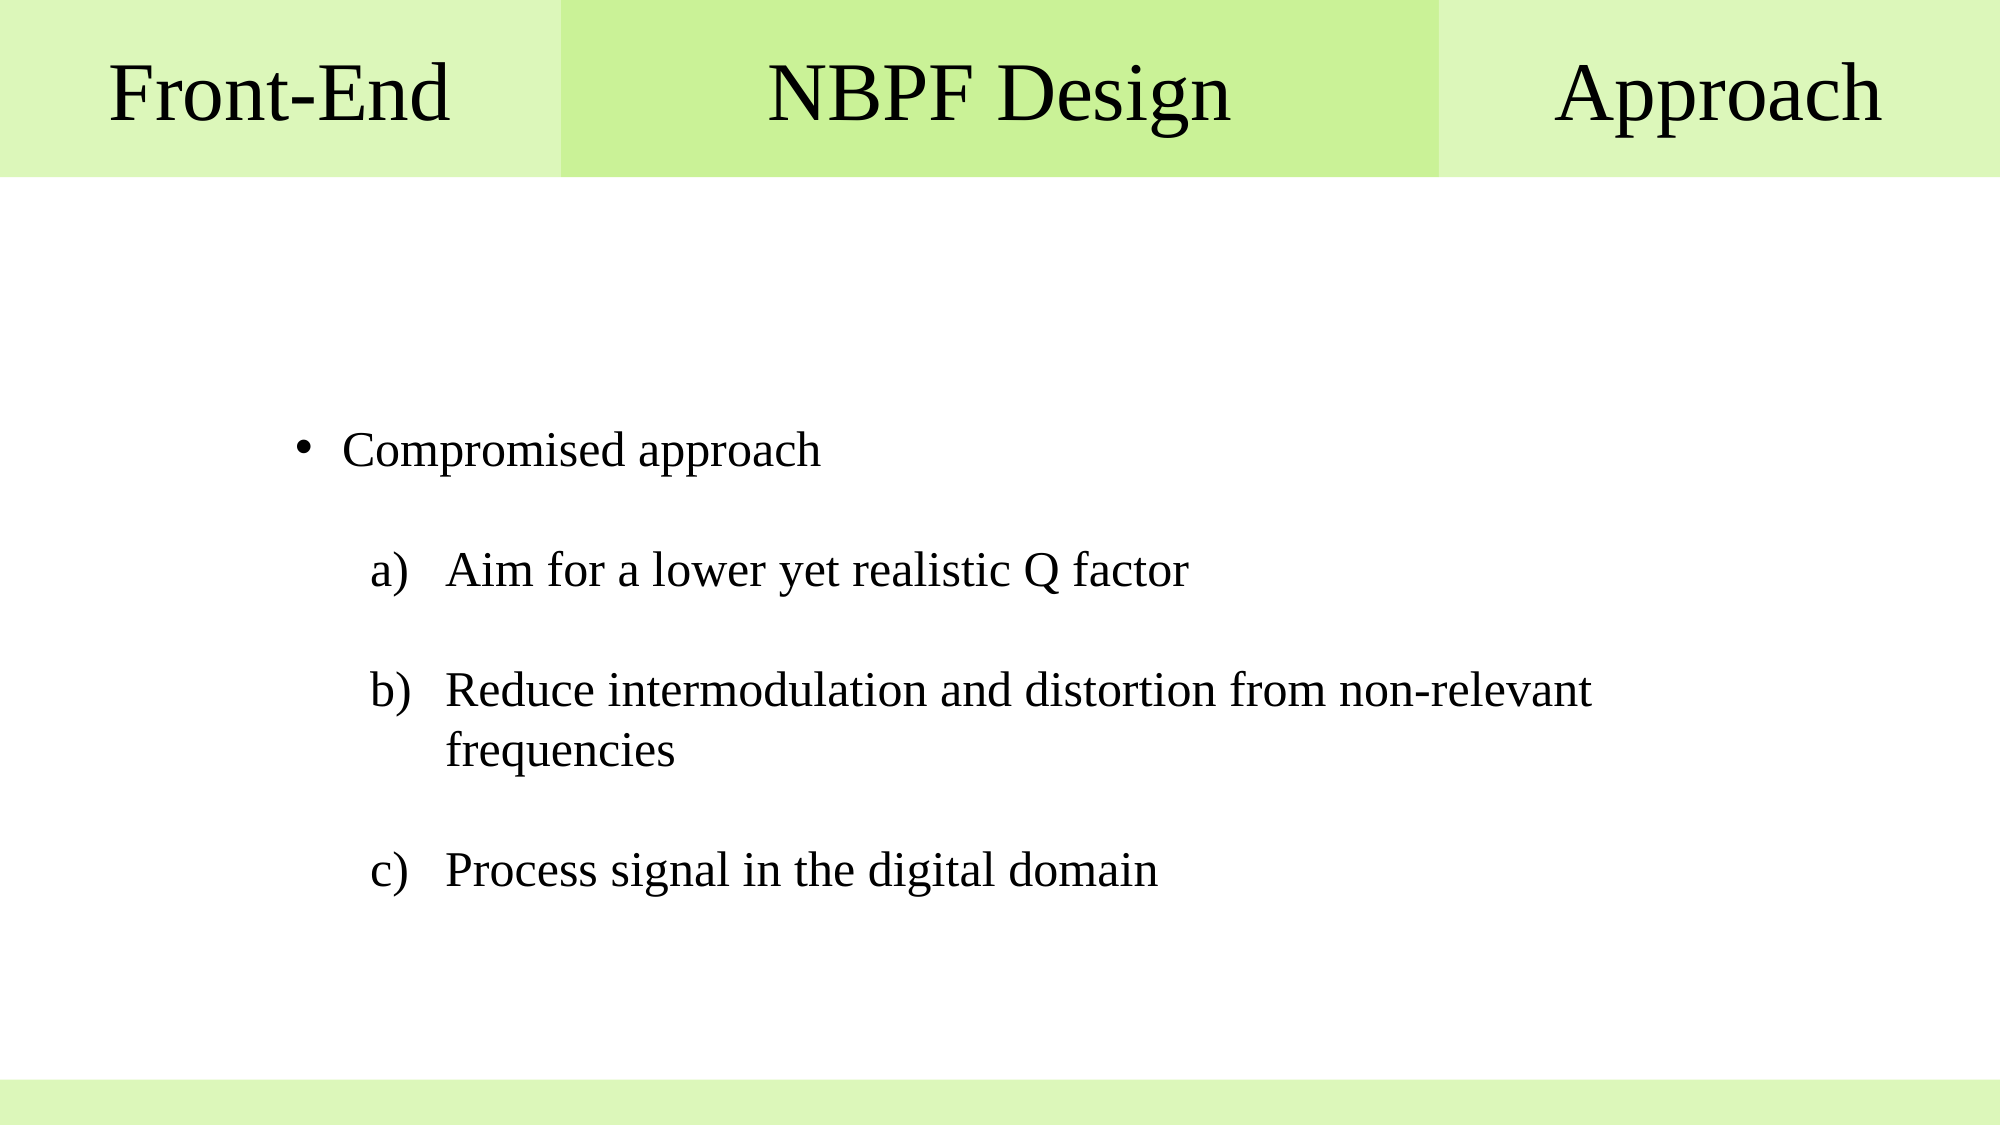

Front-End
NBPF Design
Approach
Compromised approach

Aim for a lower yet realistic Q factor

Reduce intermodulation and distortion from non-relevant frequencies

Process signal in the digital domain